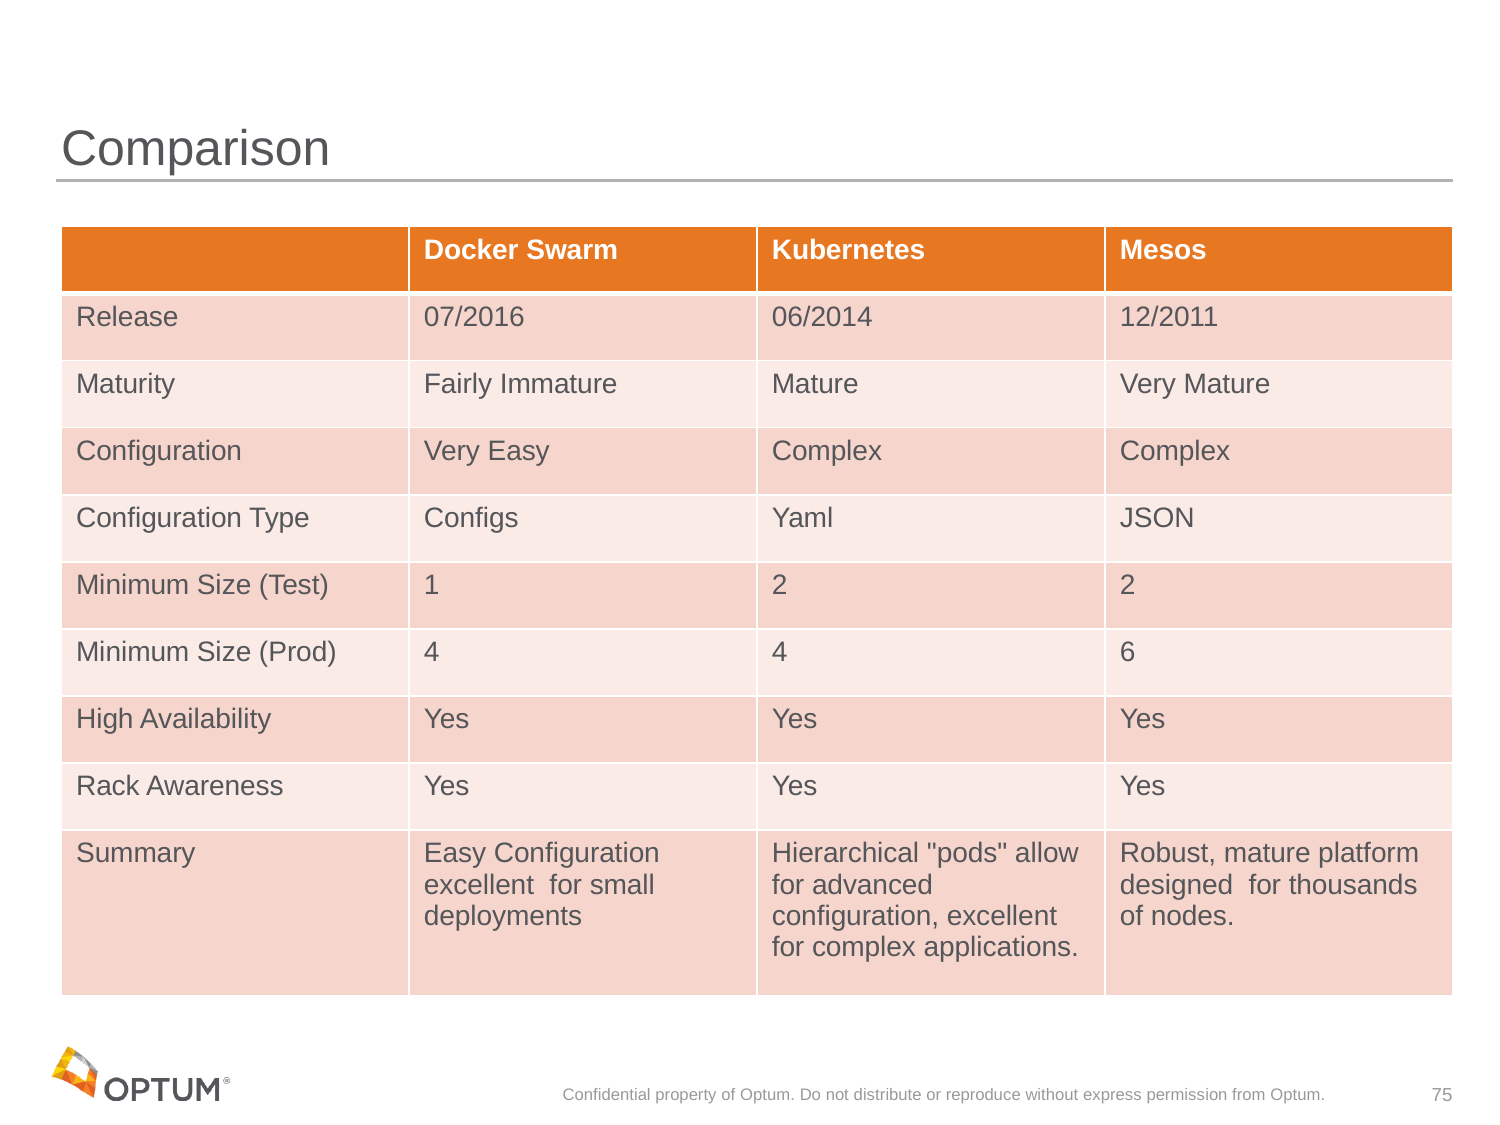

# Comparison
|  | Docker Swarm | Kubernetes | Mesos |
| --- | --- | --- | --- |
| Release | 07/2016 | 06/2014 | 12/2011 |
| Maturity | Fairly Immature | Mature | Very Mature |
| Configuration | Very Easy | Complex | Complex |
| Configuration Type | Configs | Yaml | JSON |
| Minimum Size (Test) | 1 | 2 | 2 |
| Minimum Size (Prod) | 4 | 4 | 6 |
| High Availability | Yes | Yes | Yes |
| Rack Awareness | Yes | Yes | Yes |
| Summary | Easy Configuration excellent for small deployments | Hierarchical "pods" allow for advanced configuration, excellent for complex applications. | Robust, mature platform designed for thousands of nodes. |

Confidential property of Optum. Do not distribute or reproduce without express permission from Optum.
75